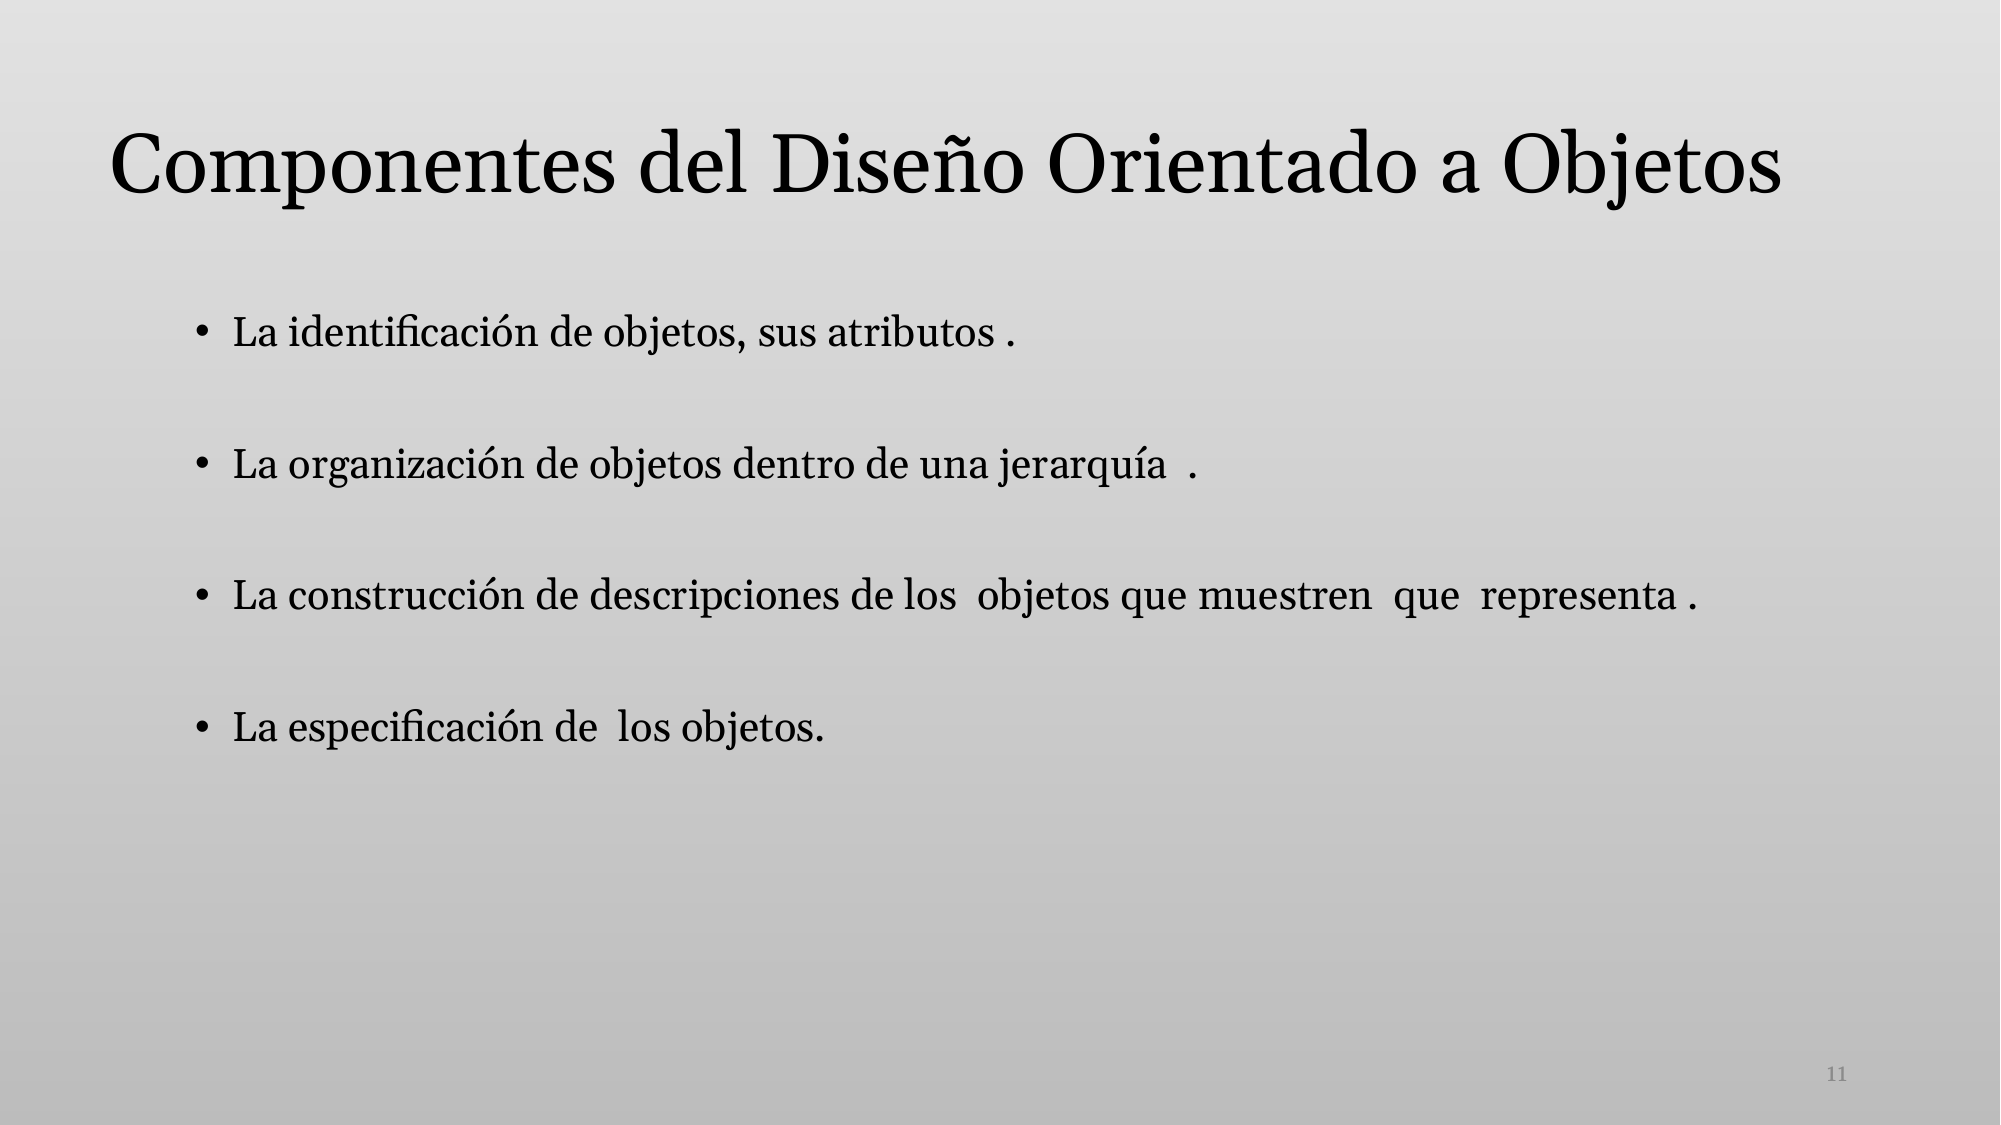

# Componentes del Diseño Orientado a Objetos
La identificación de objetos, sus atributos .

La organización de objetos dentro de una jerarquía  .

La construcción de descripciones de los  objetos que muestren  que  representa .

La especificación de  los objetos.
11